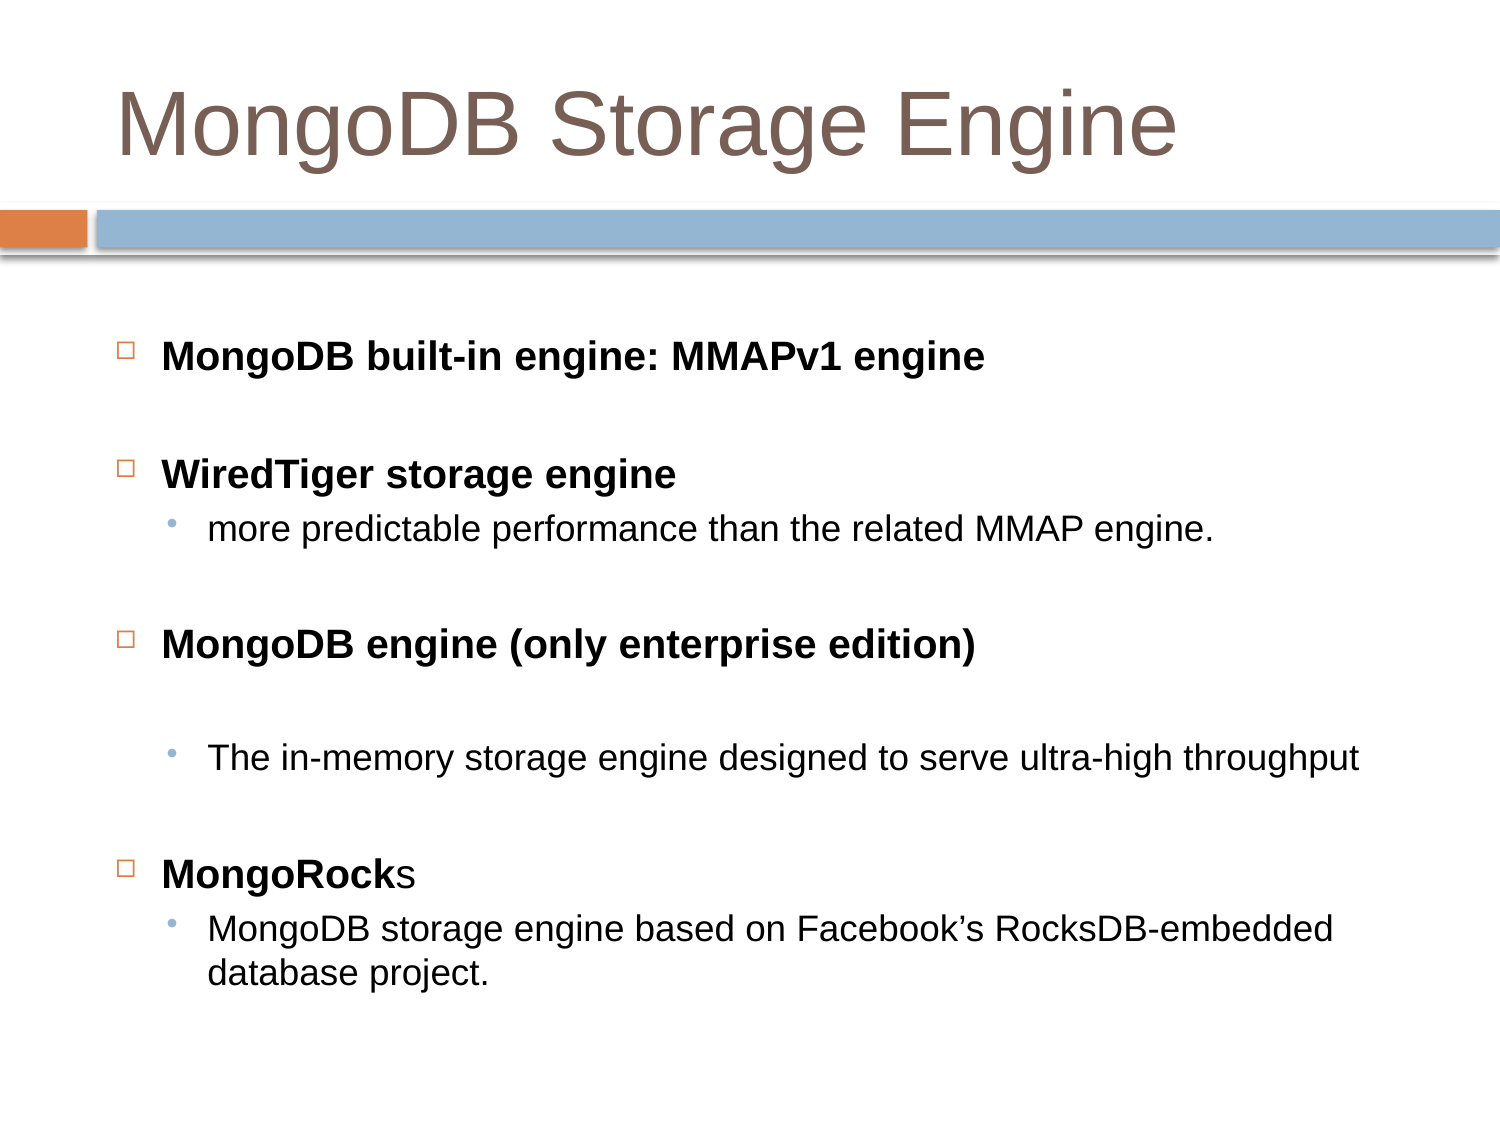

# MongoDB Storage Engine

MongoDB built-in engine: MMAPv1 engine

WiredTiger storage engine
more predictable performance than the related MMAP engine.

MongoDB engine (only enterprise edition)

The in-memory storage engine designed to serve ultra-high throughput

MongoRocks
MongoDB storage engine based on Facebook’s RocksDB-embedded database project.